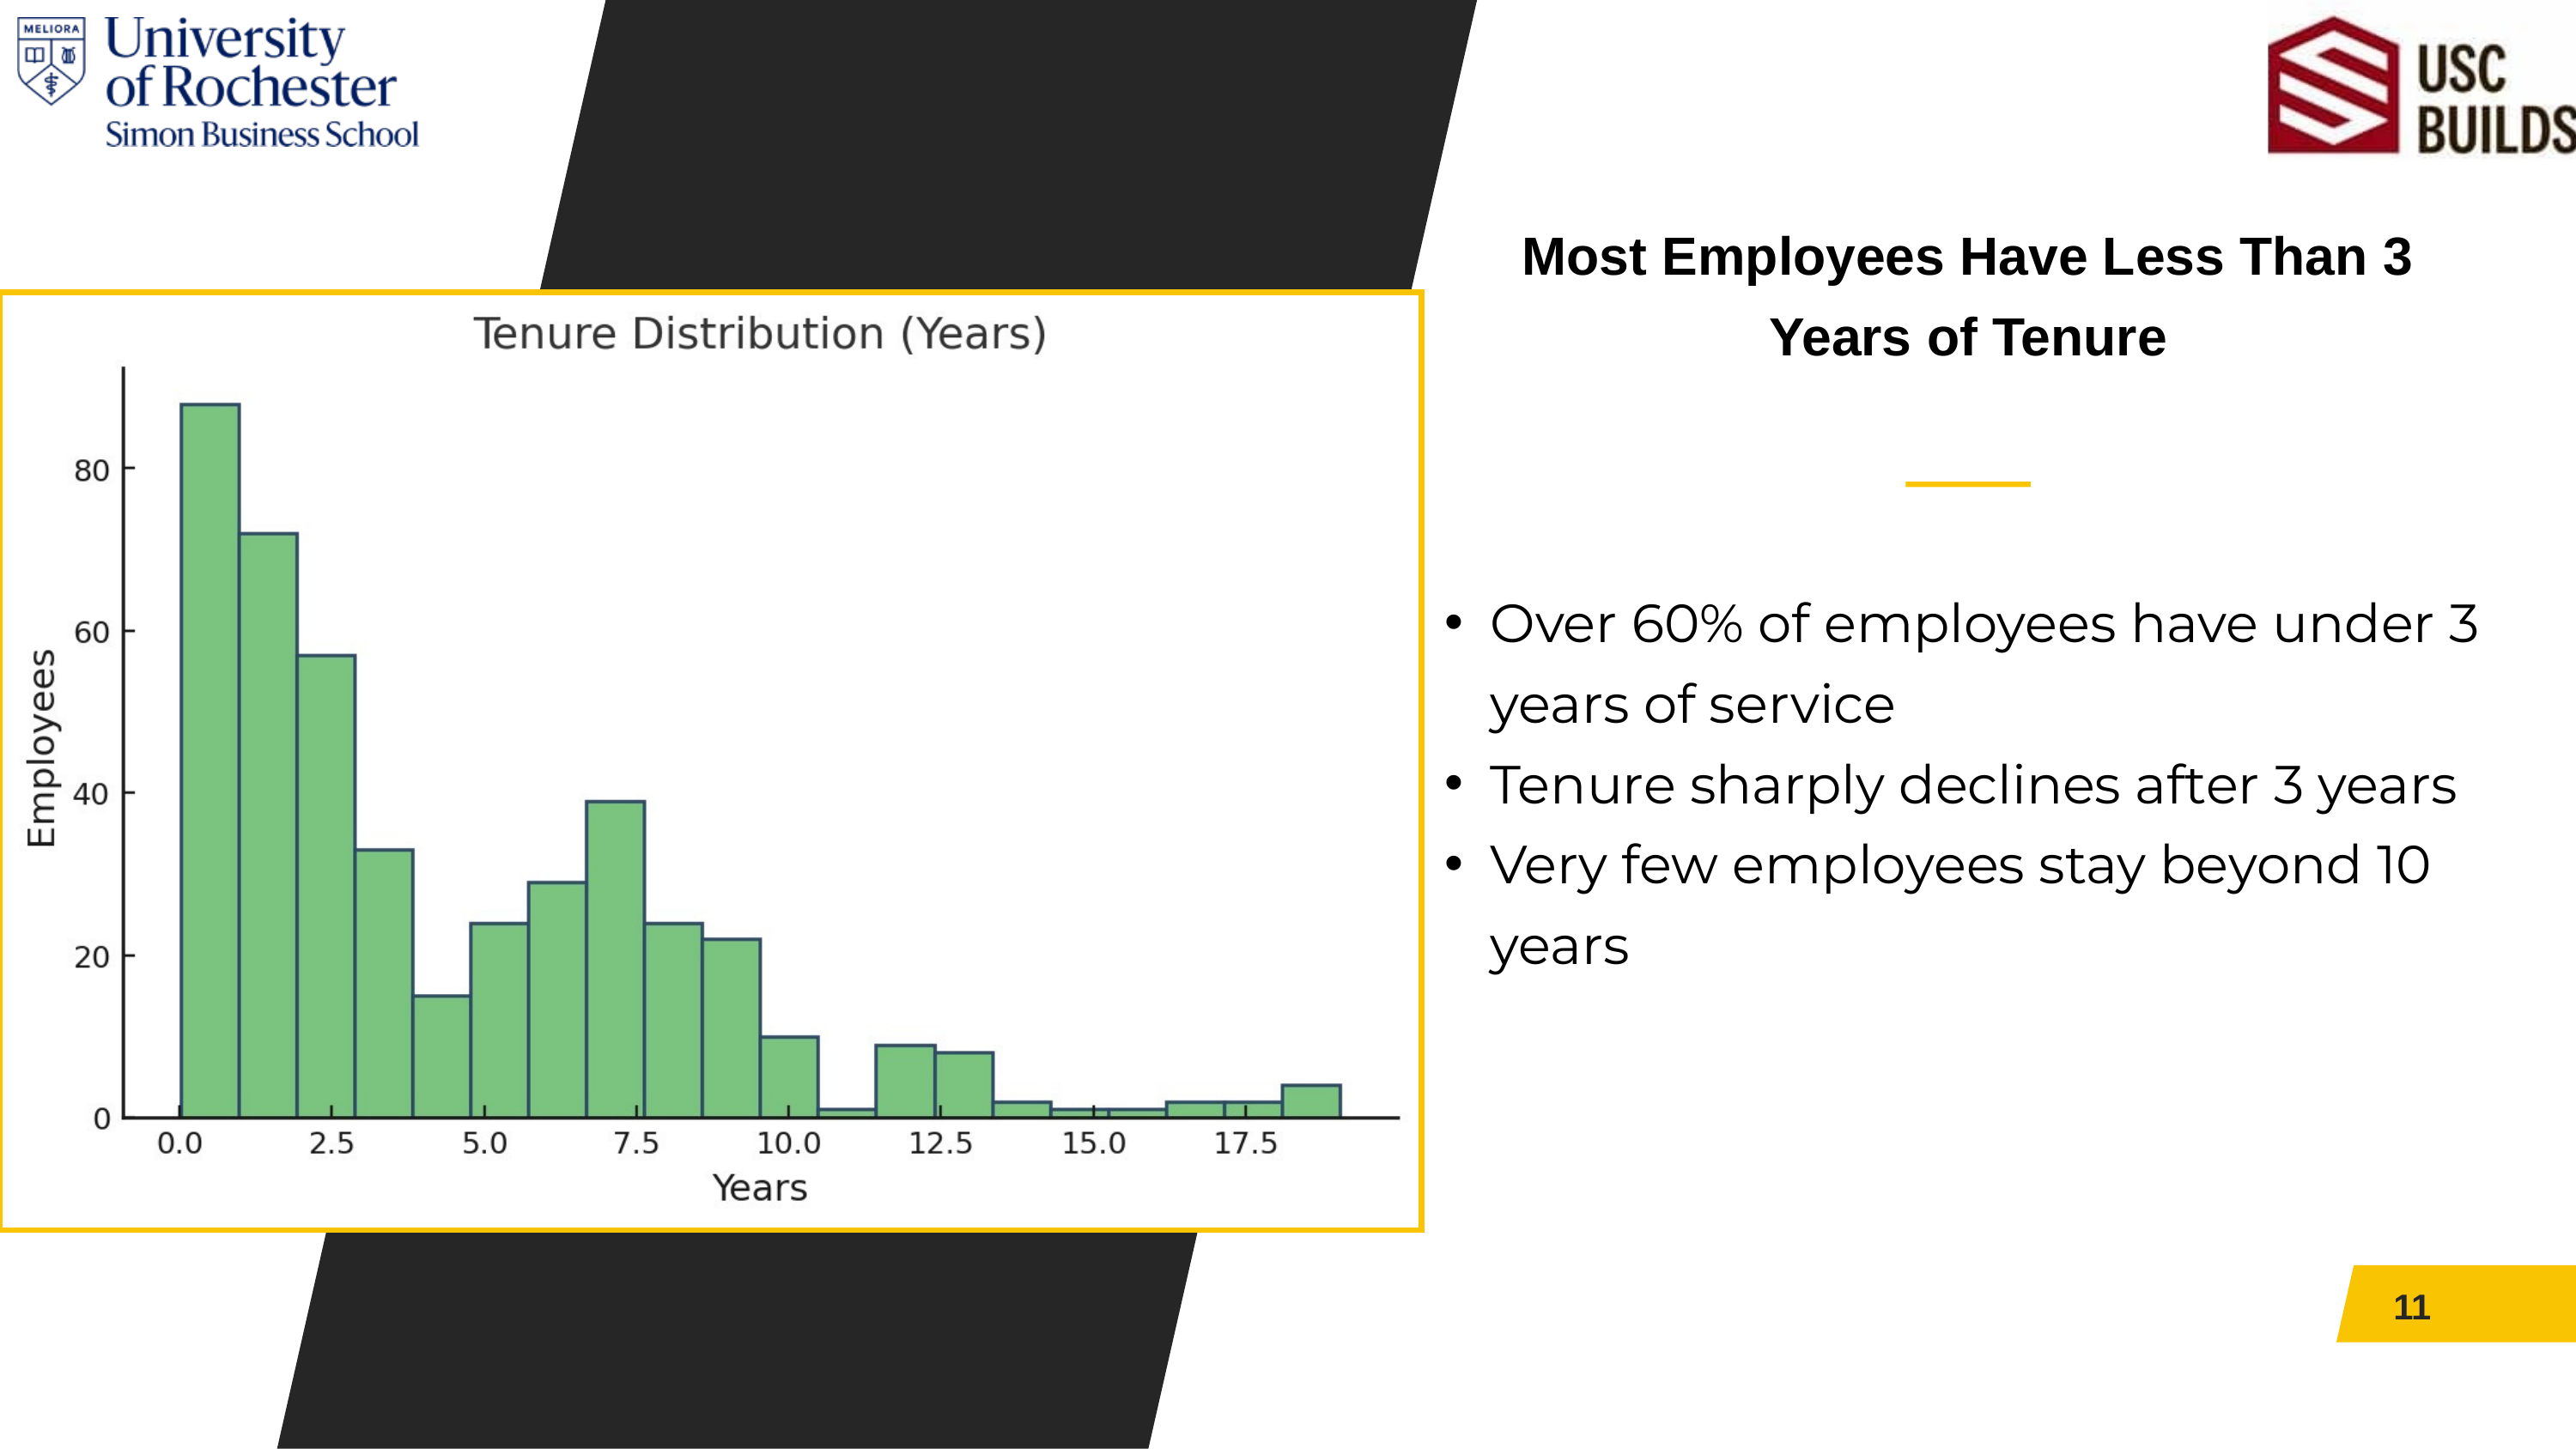

Most Employees Have Less Than 3 Years of Tenure

Over 60% of employees have under 3 years of service
Tenure sharply declines after 3 years
Very few employees stay beyond 10 years

11